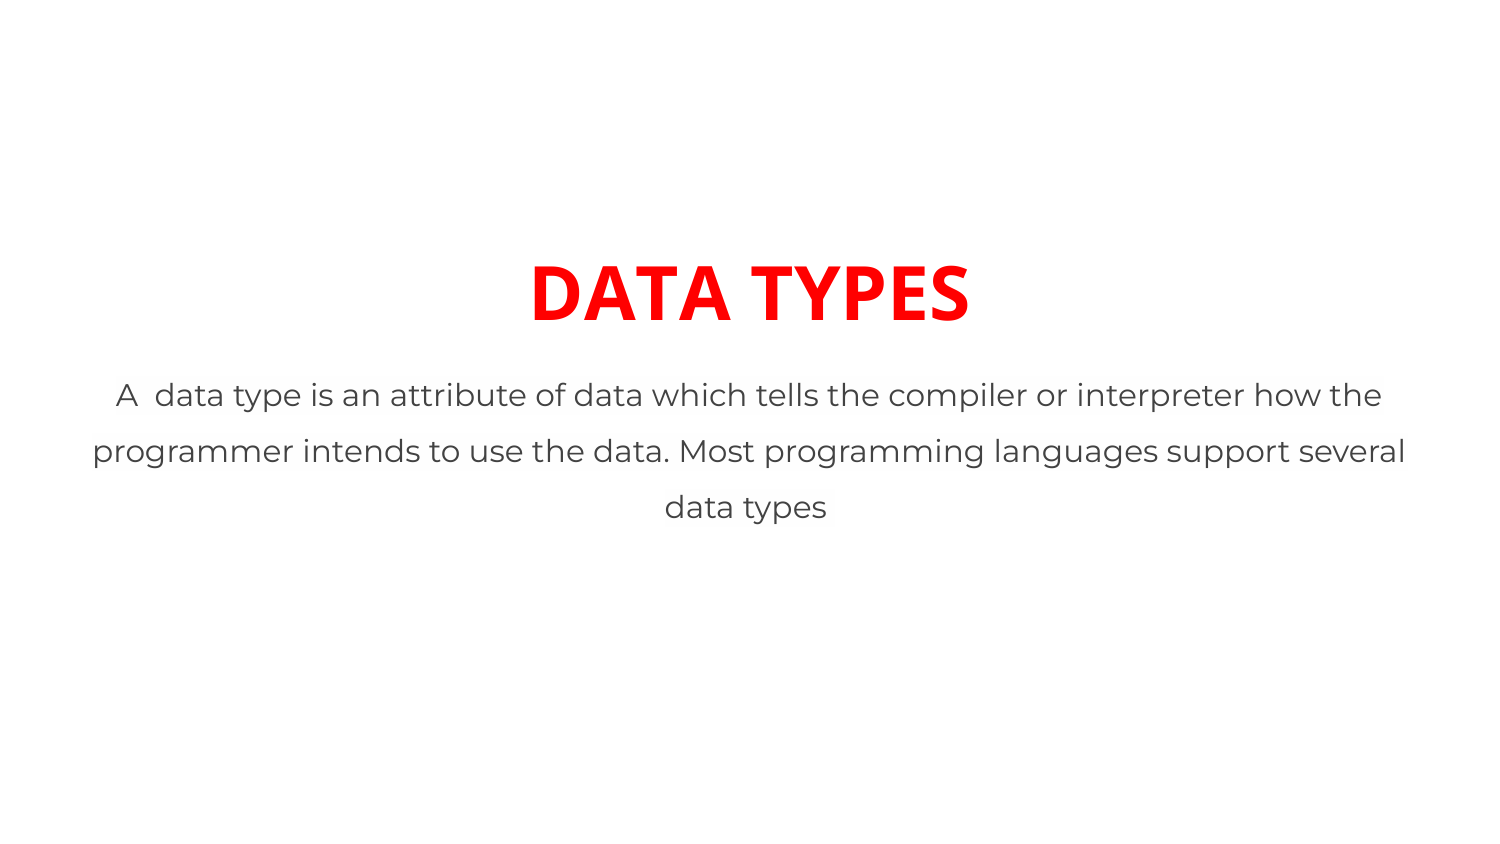

# DATA TYPES
A  data type is an attribute of data which tells the compiler or interpreter how the programmer intends to use the data. Most programming languages support several data types